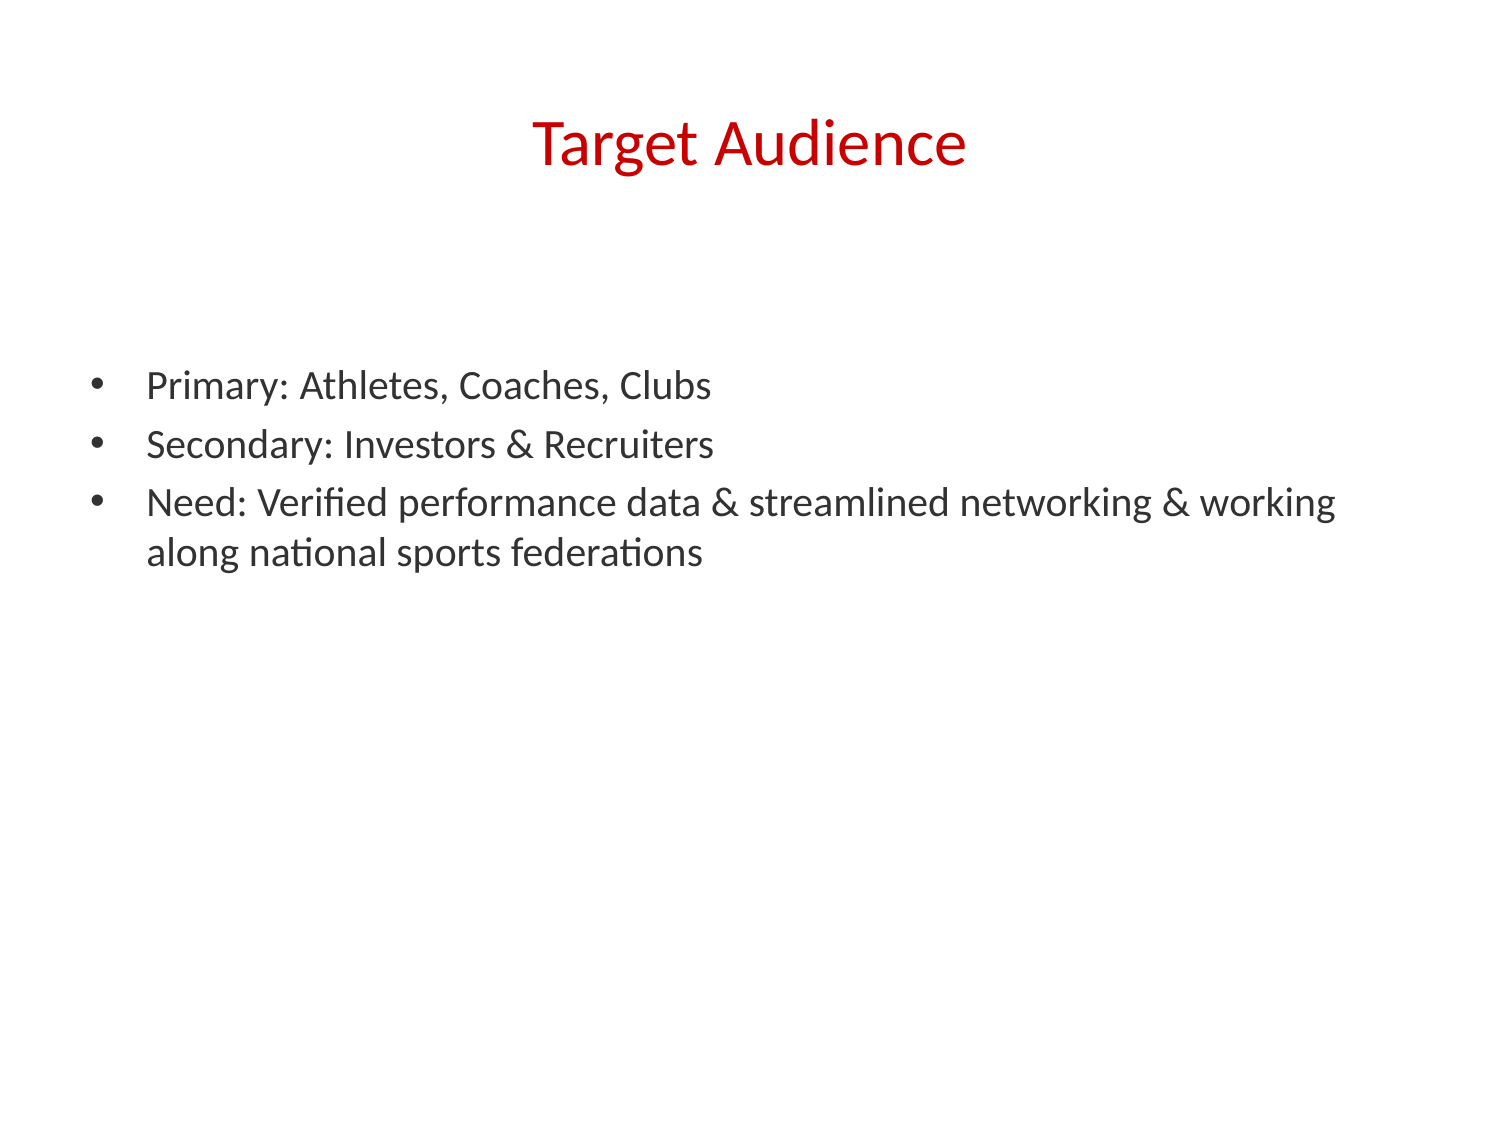

# Target Audience

Primary: Athletes, Coaches, Clubs
Secondary: Investors & Recruiters
Need: Verified performance data & streamlined networking & working along national sports federations